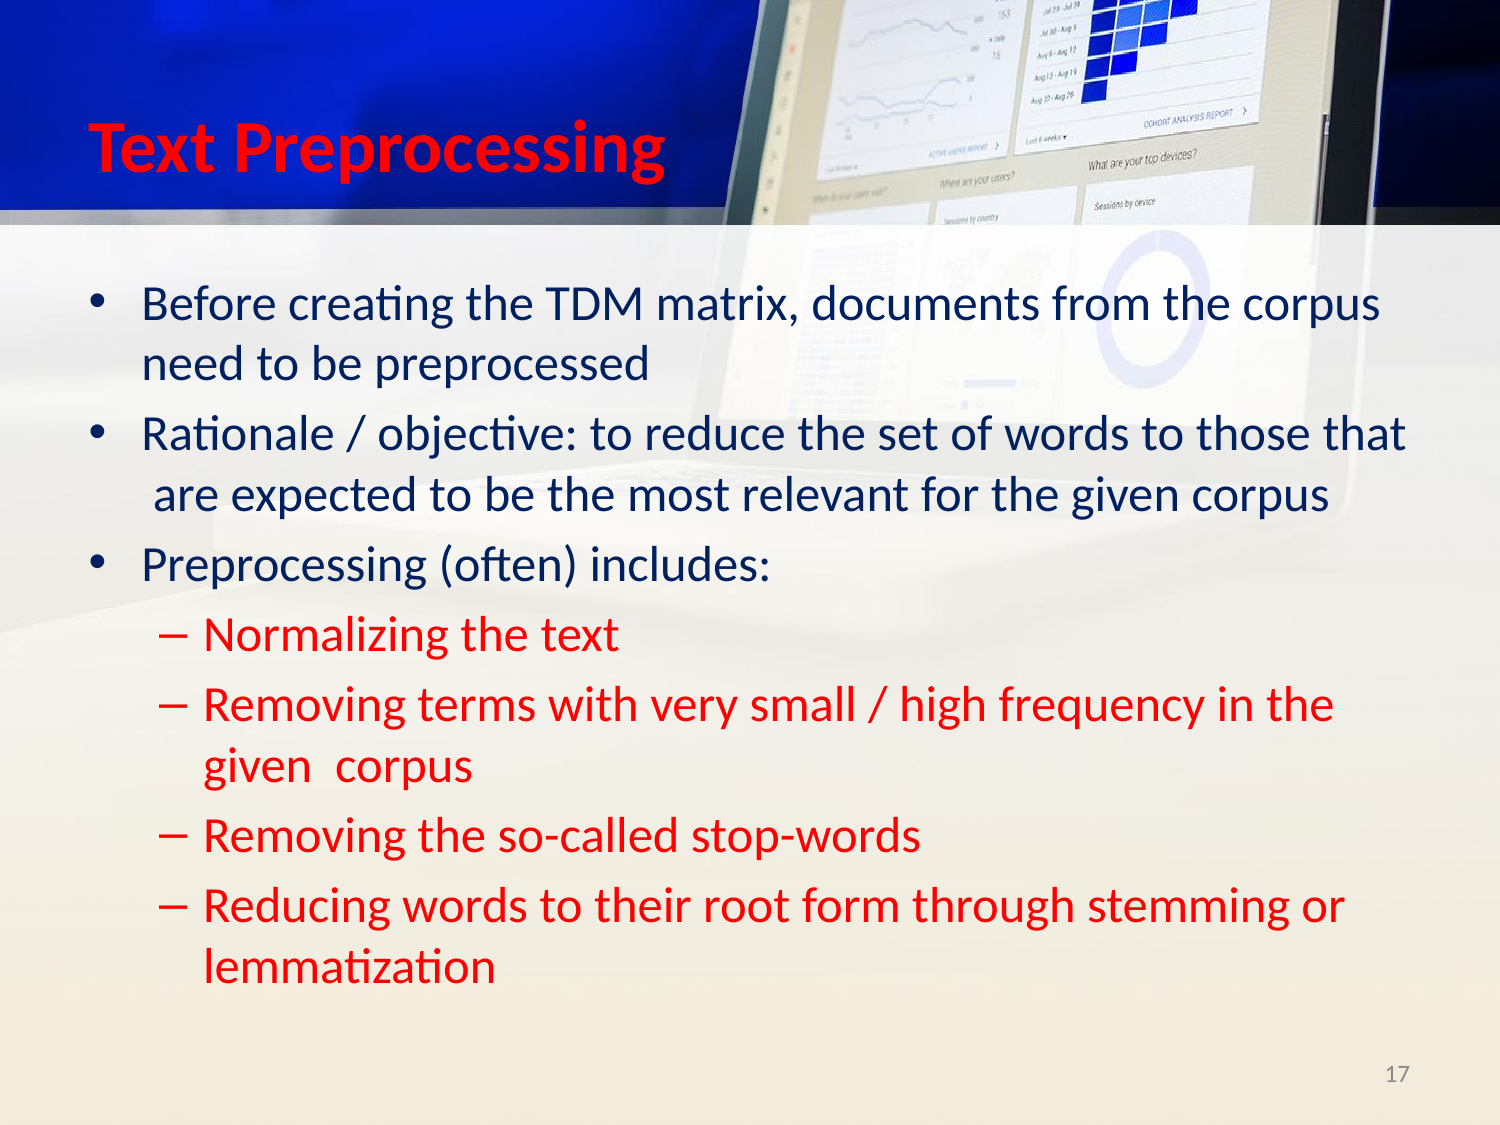

# Text Preprocessing
Before creating the TDM matrix, documents from the corpus  need to be preprocessed
Rationale / objective: to reduce the set of words to those that  are expected to be the most relevant for the given corpus
Preprocessing (often) includes:
Normalizing the text
Removing terms with very small / high frequency in the given  corpus
Removing the so-called stop-words
Reducing words to their root form through stemming or  lemmatization

17